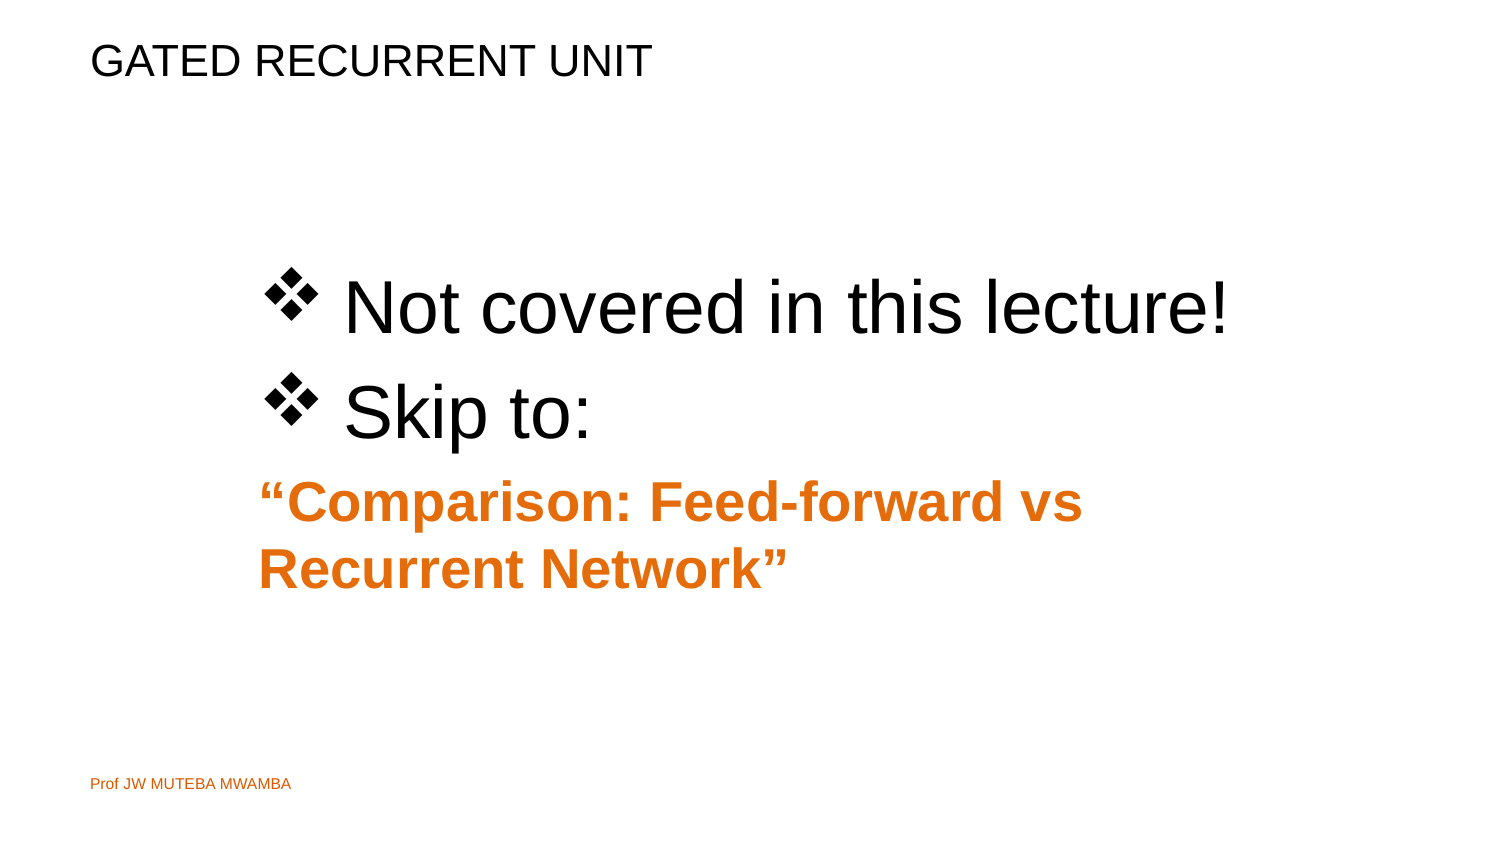

# GATED RECURRENT UNIT

Not covered in this lecture!
Skip to:
“Comparison: Feed-forward vs Recurrent Network”
Prof JW MUTEBA MWAMBA